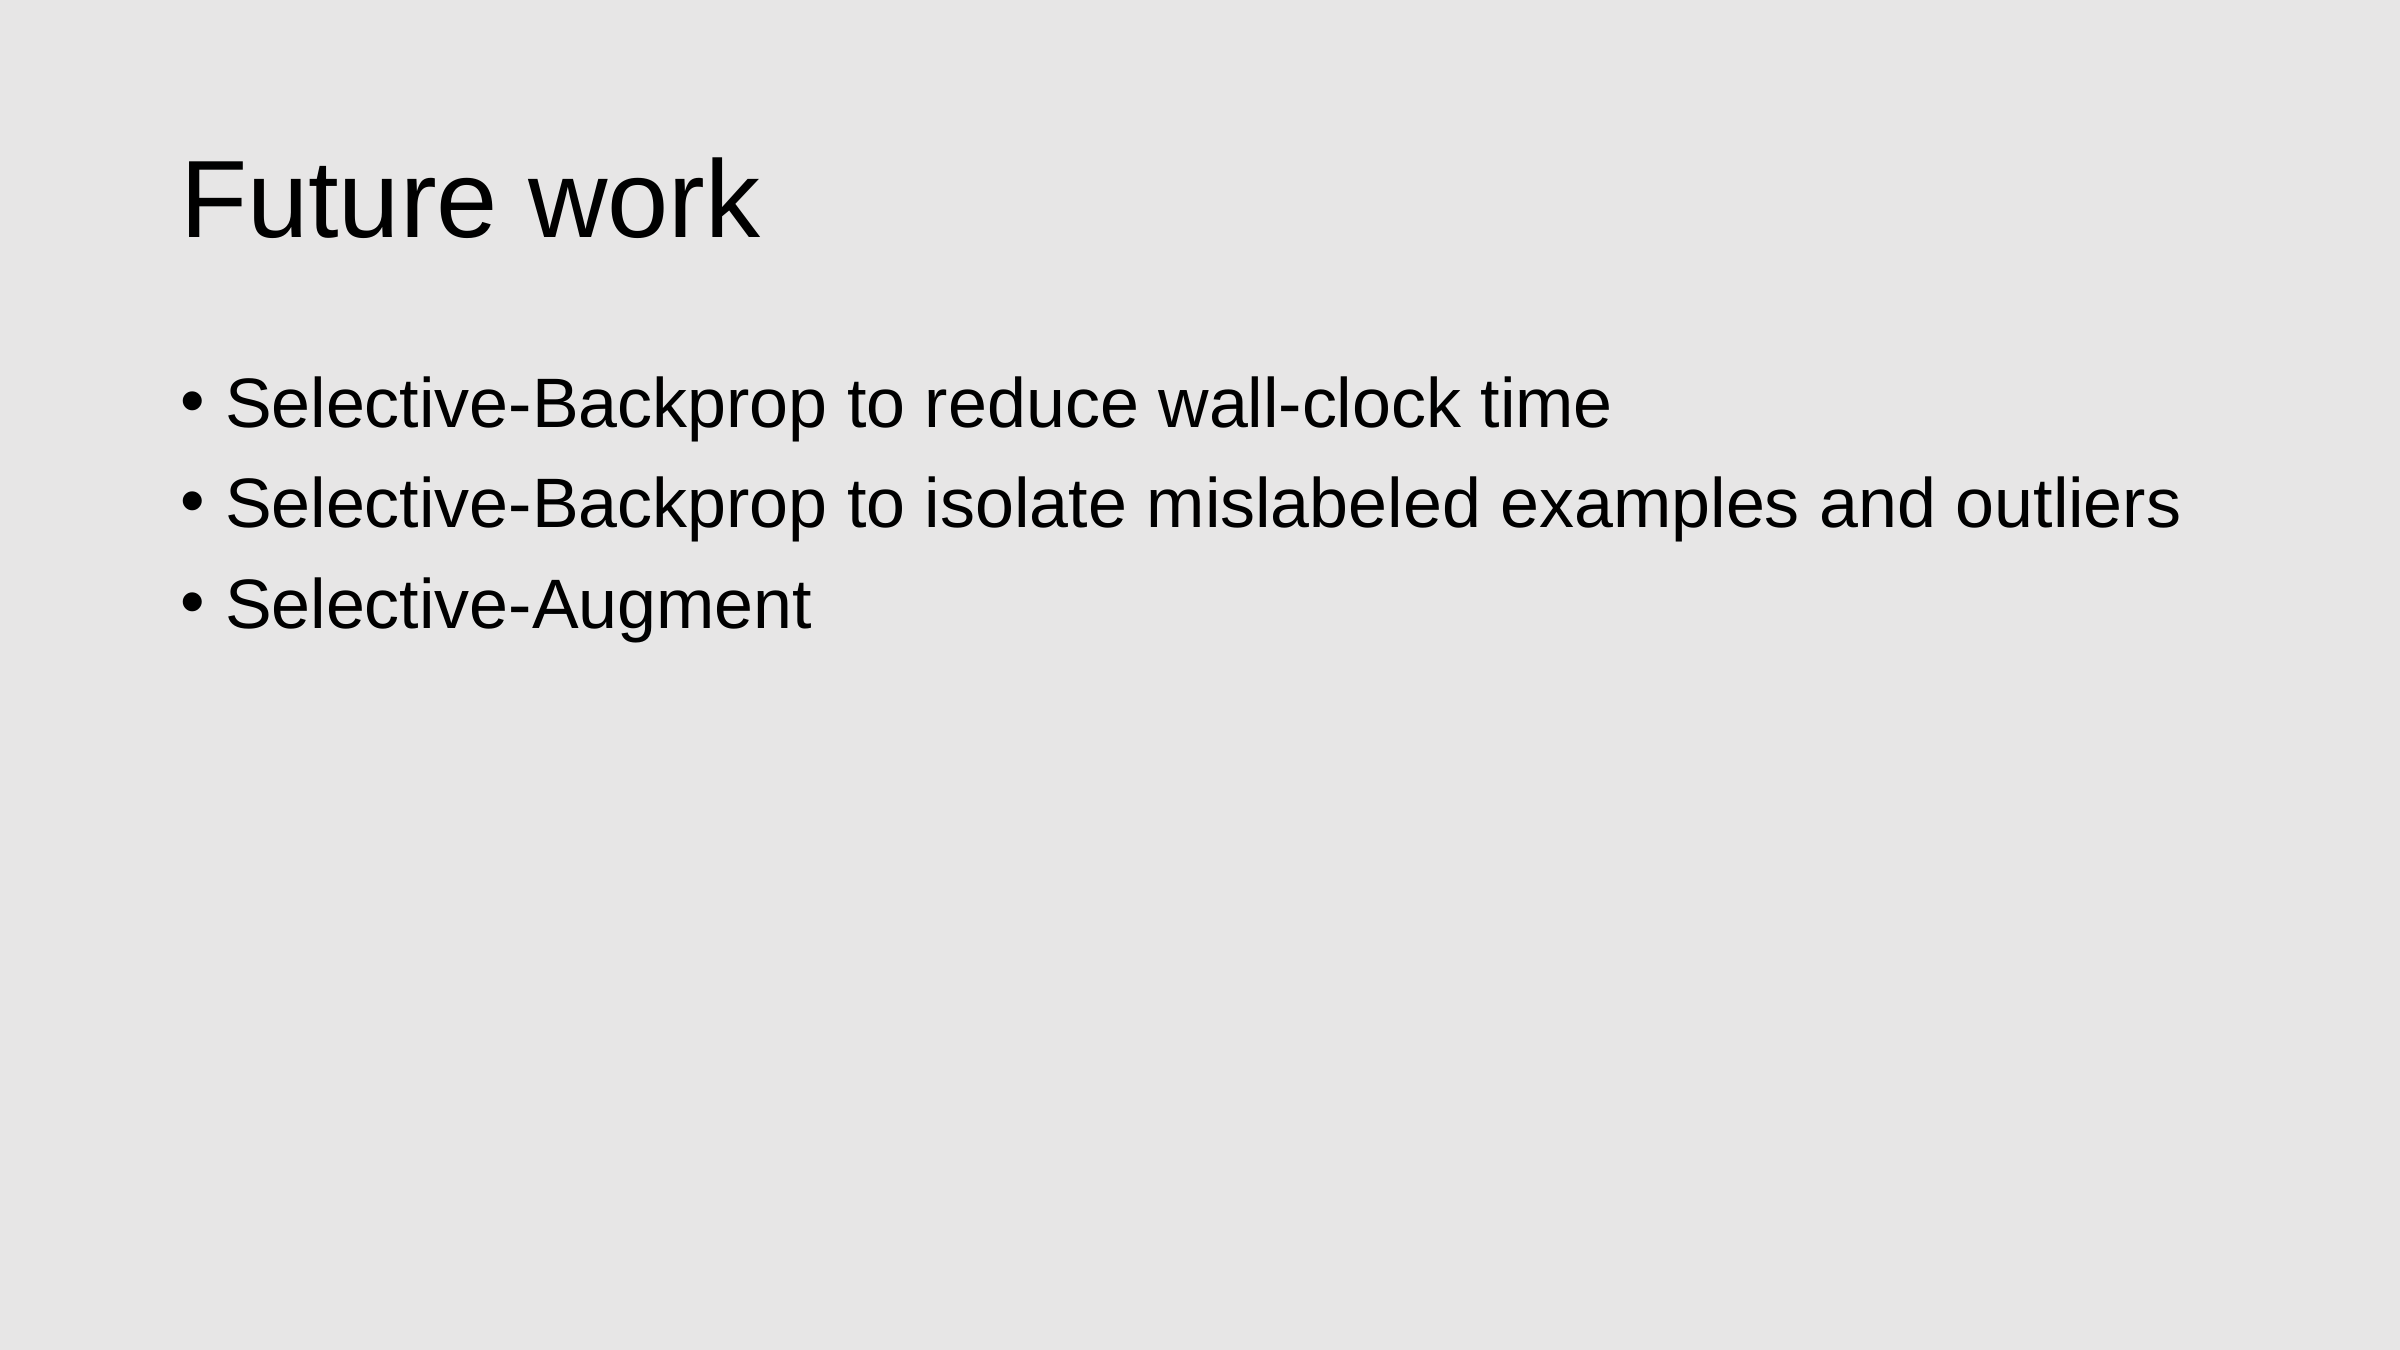

# Future work
Selective-Backprop to reduce wall-clock time
Selective-Backprop to isolate mislabeled examples and outliers
Selective-Augment